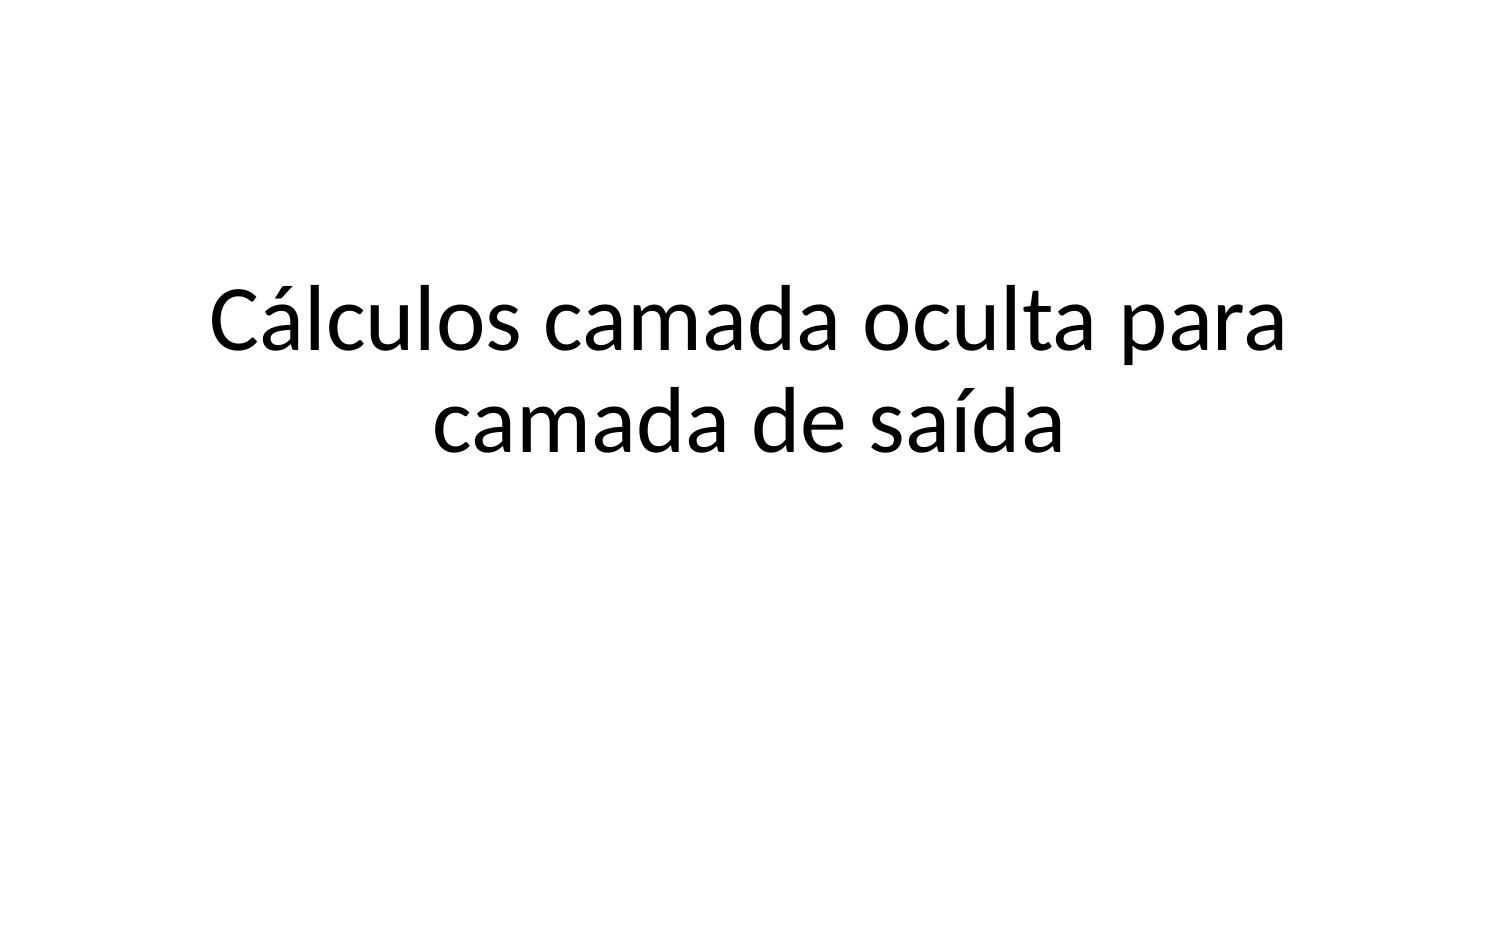

# Cálculos camada oculta para camada de saída